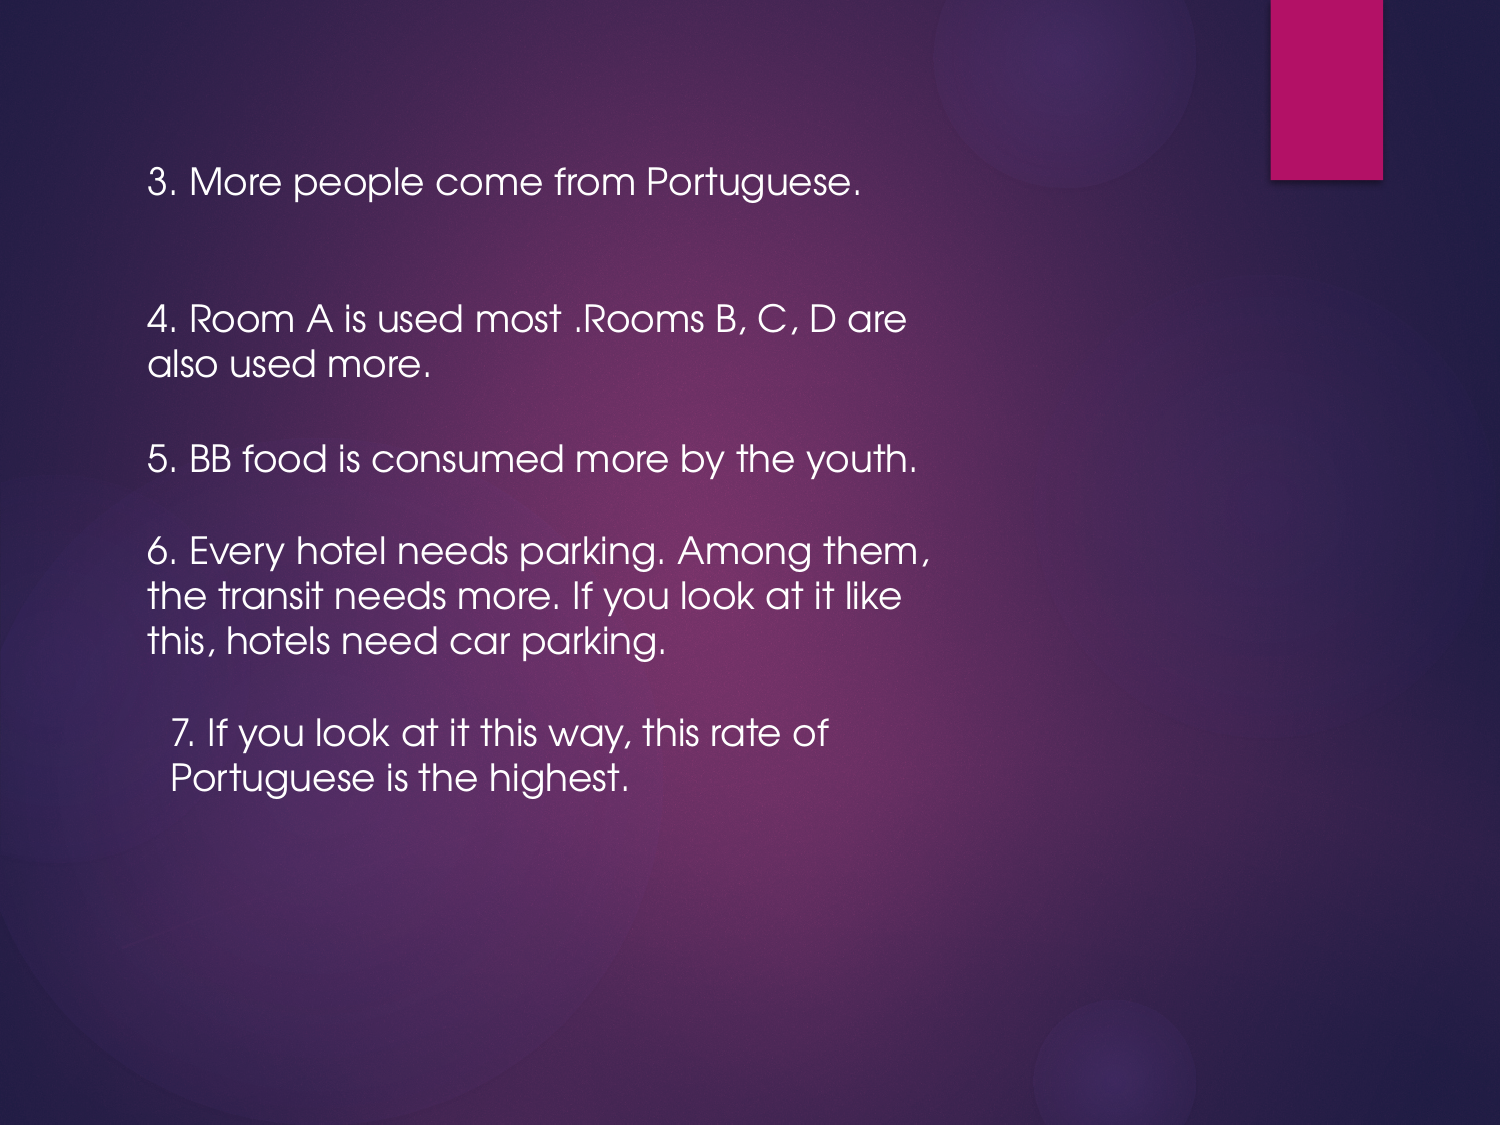

3. More people come from Portuguese.
4. Room A is used most .Rooms B, C, D are also used more.
5. BB food is consumed more by the youth.
6. Every hotel needs parking. Among them, the transit needs more. If you look at it like this, hotels need car parking.
7. If you look at it this way, this rate of Portuguese is the highest.